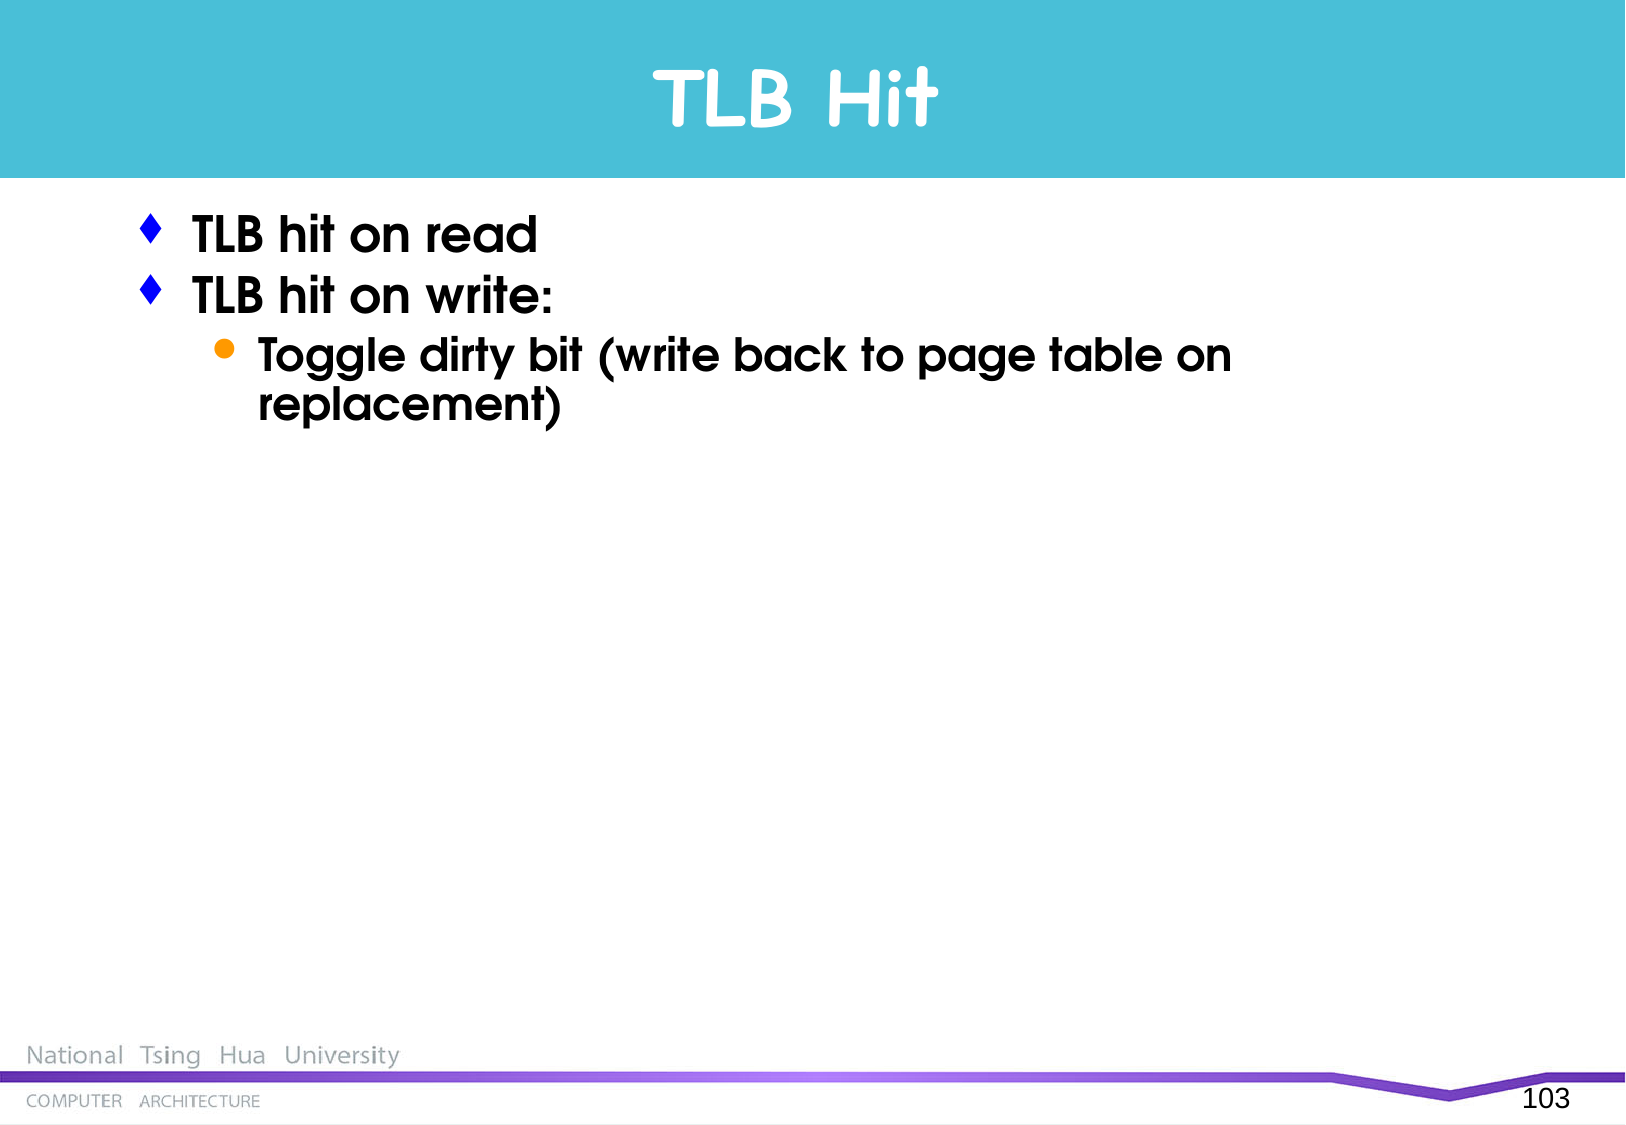

# TLB Hit
TLB hit on read
TLB hit on write:
Toggle dirty bit (write back to page table on replacement)
103